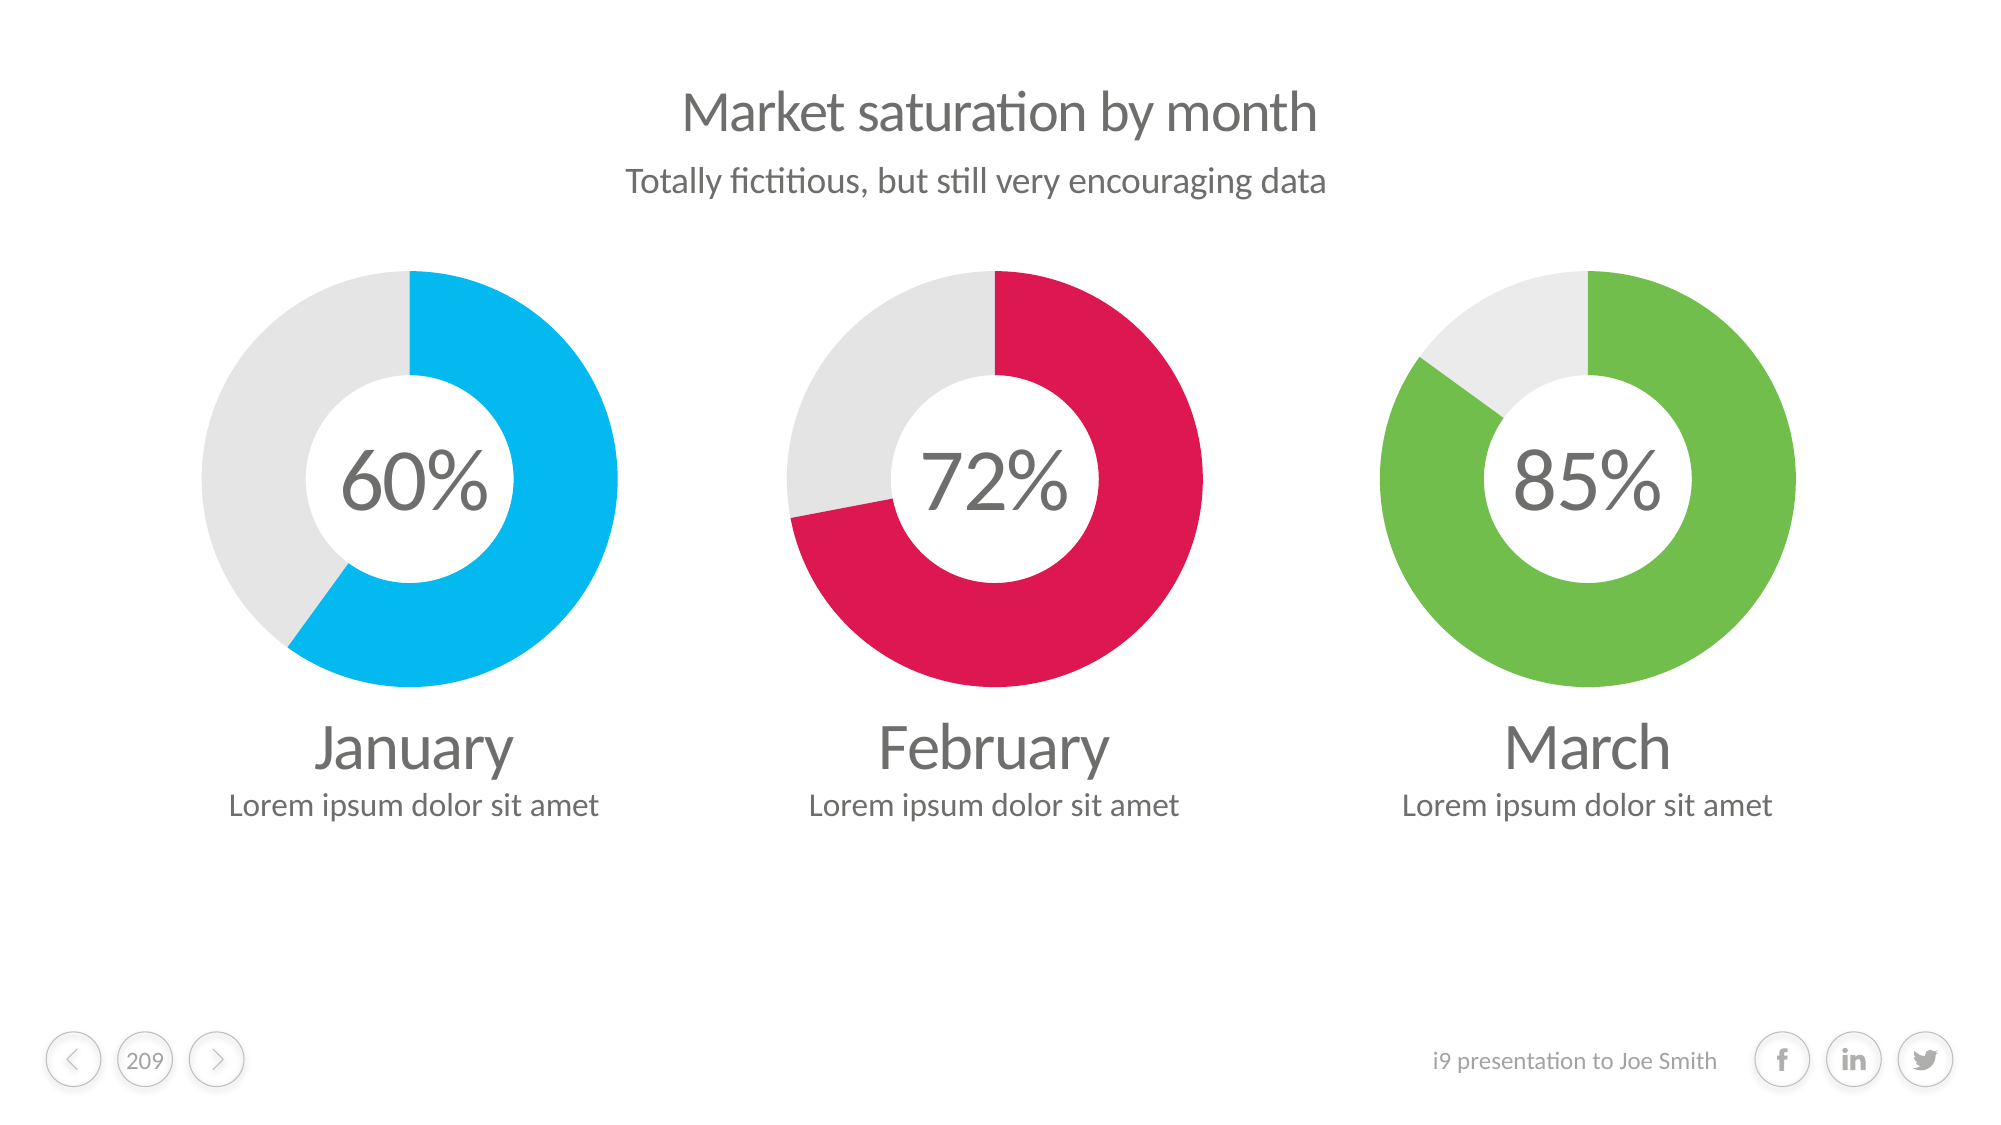

# Market saturation by month
Totally fictitious, but still very encouraging data

### Chart

| Category | Sales |
|---|---|
| 1st Qtr | 60.0 |
| 2nd Qtr | 40.0 |

### Chart

| Category | Sales |
|---|---|
| 1st Qtr | 72.0 |
| 2nd Qtr | 28.0 |

### Chart

| Category | Sales |
|---|---|
| 1st Qtr | 85.0 |
| 2nd Qtr | 15.0 |
60%
72%
85%
January
Lorem ipsum dolor sit amet
February
Lorem ipsum dolor sit amet
March
Lorem ipsum dolor sit amet